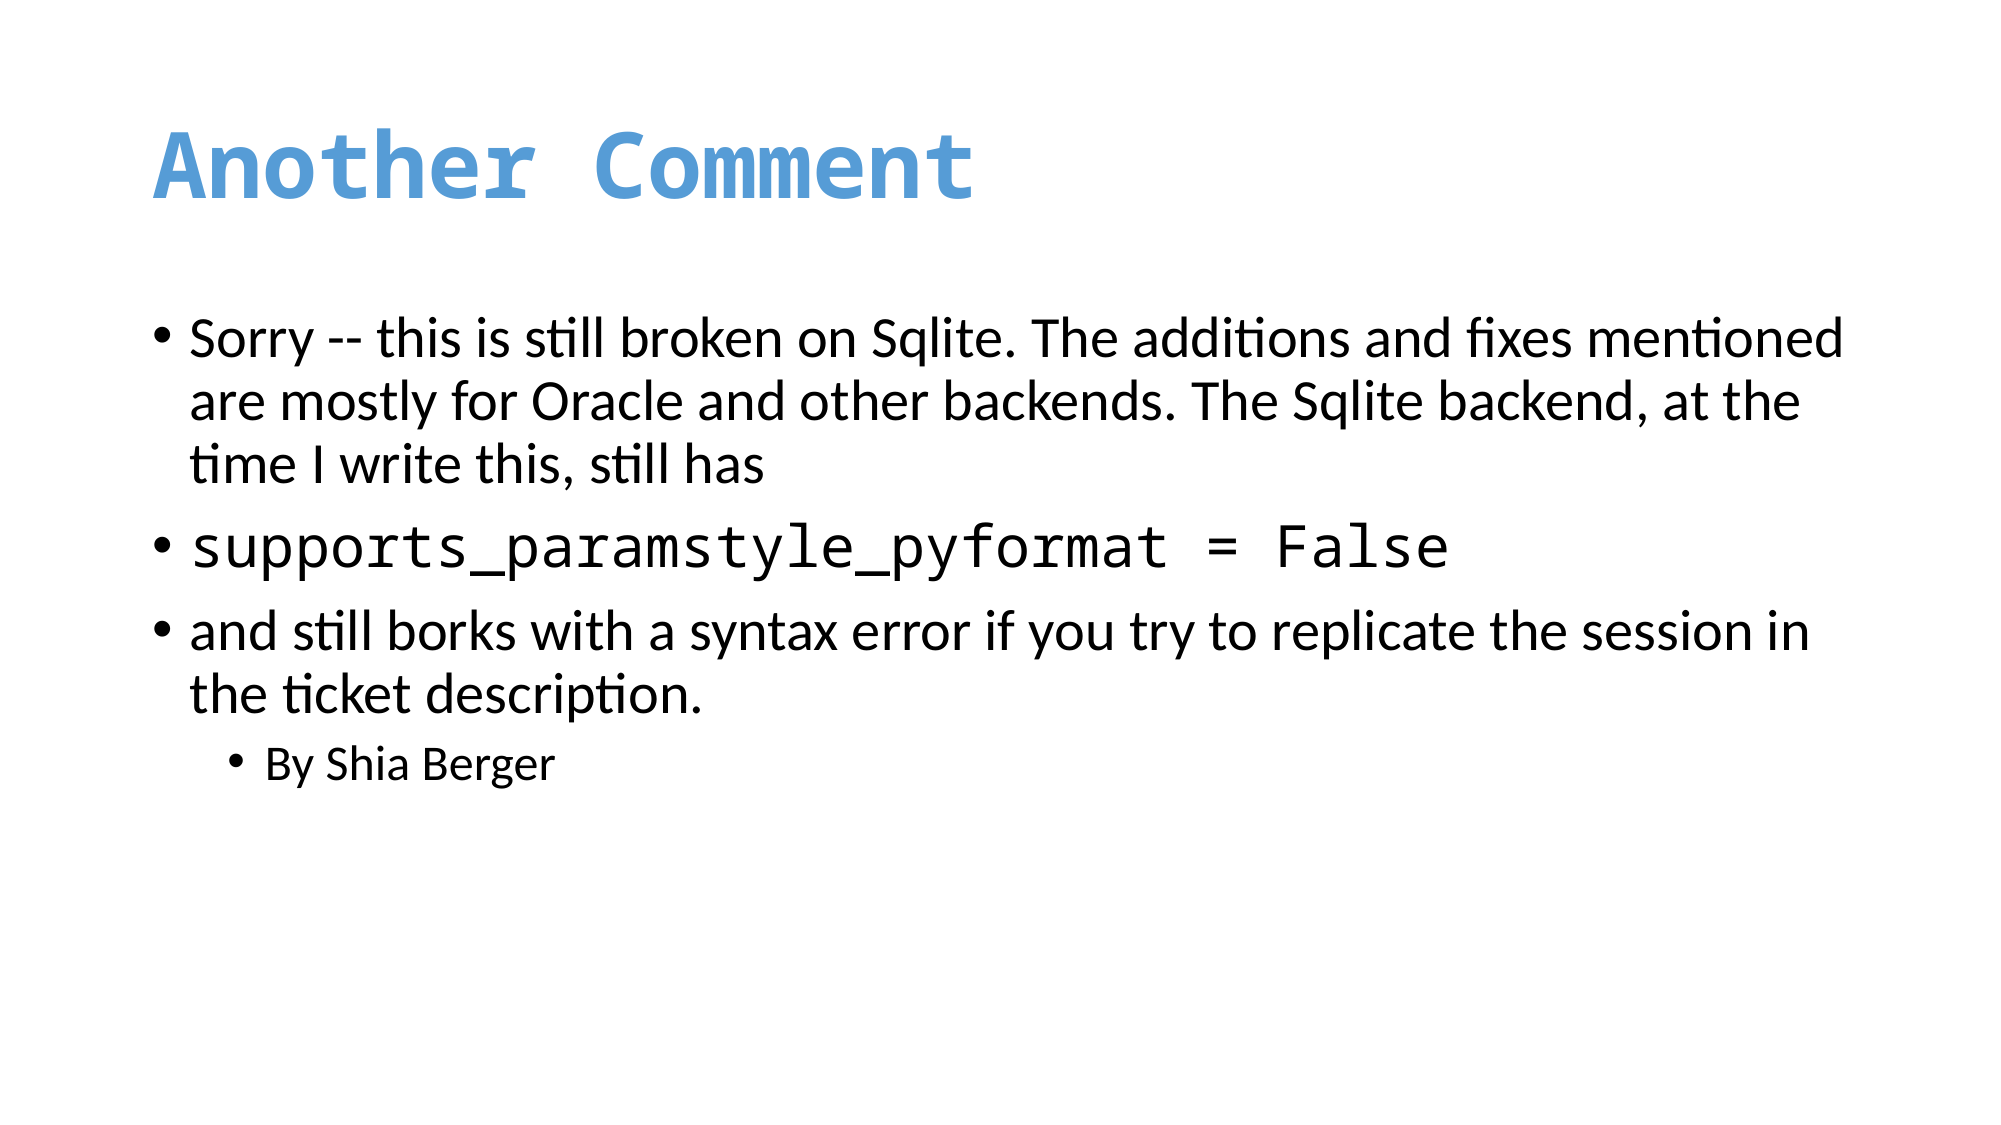

# Another Comment
Sorry -- this is still broken on Sqlite. The additions and fixes mentioned are mostly for Oracle and other backends. The Sqlite backend, at the time I write this, still has
supports_paramstyle_pyformat = False
and still borks with a syntax error if you try to replicate the session in the ticket description.
By Shia Berger